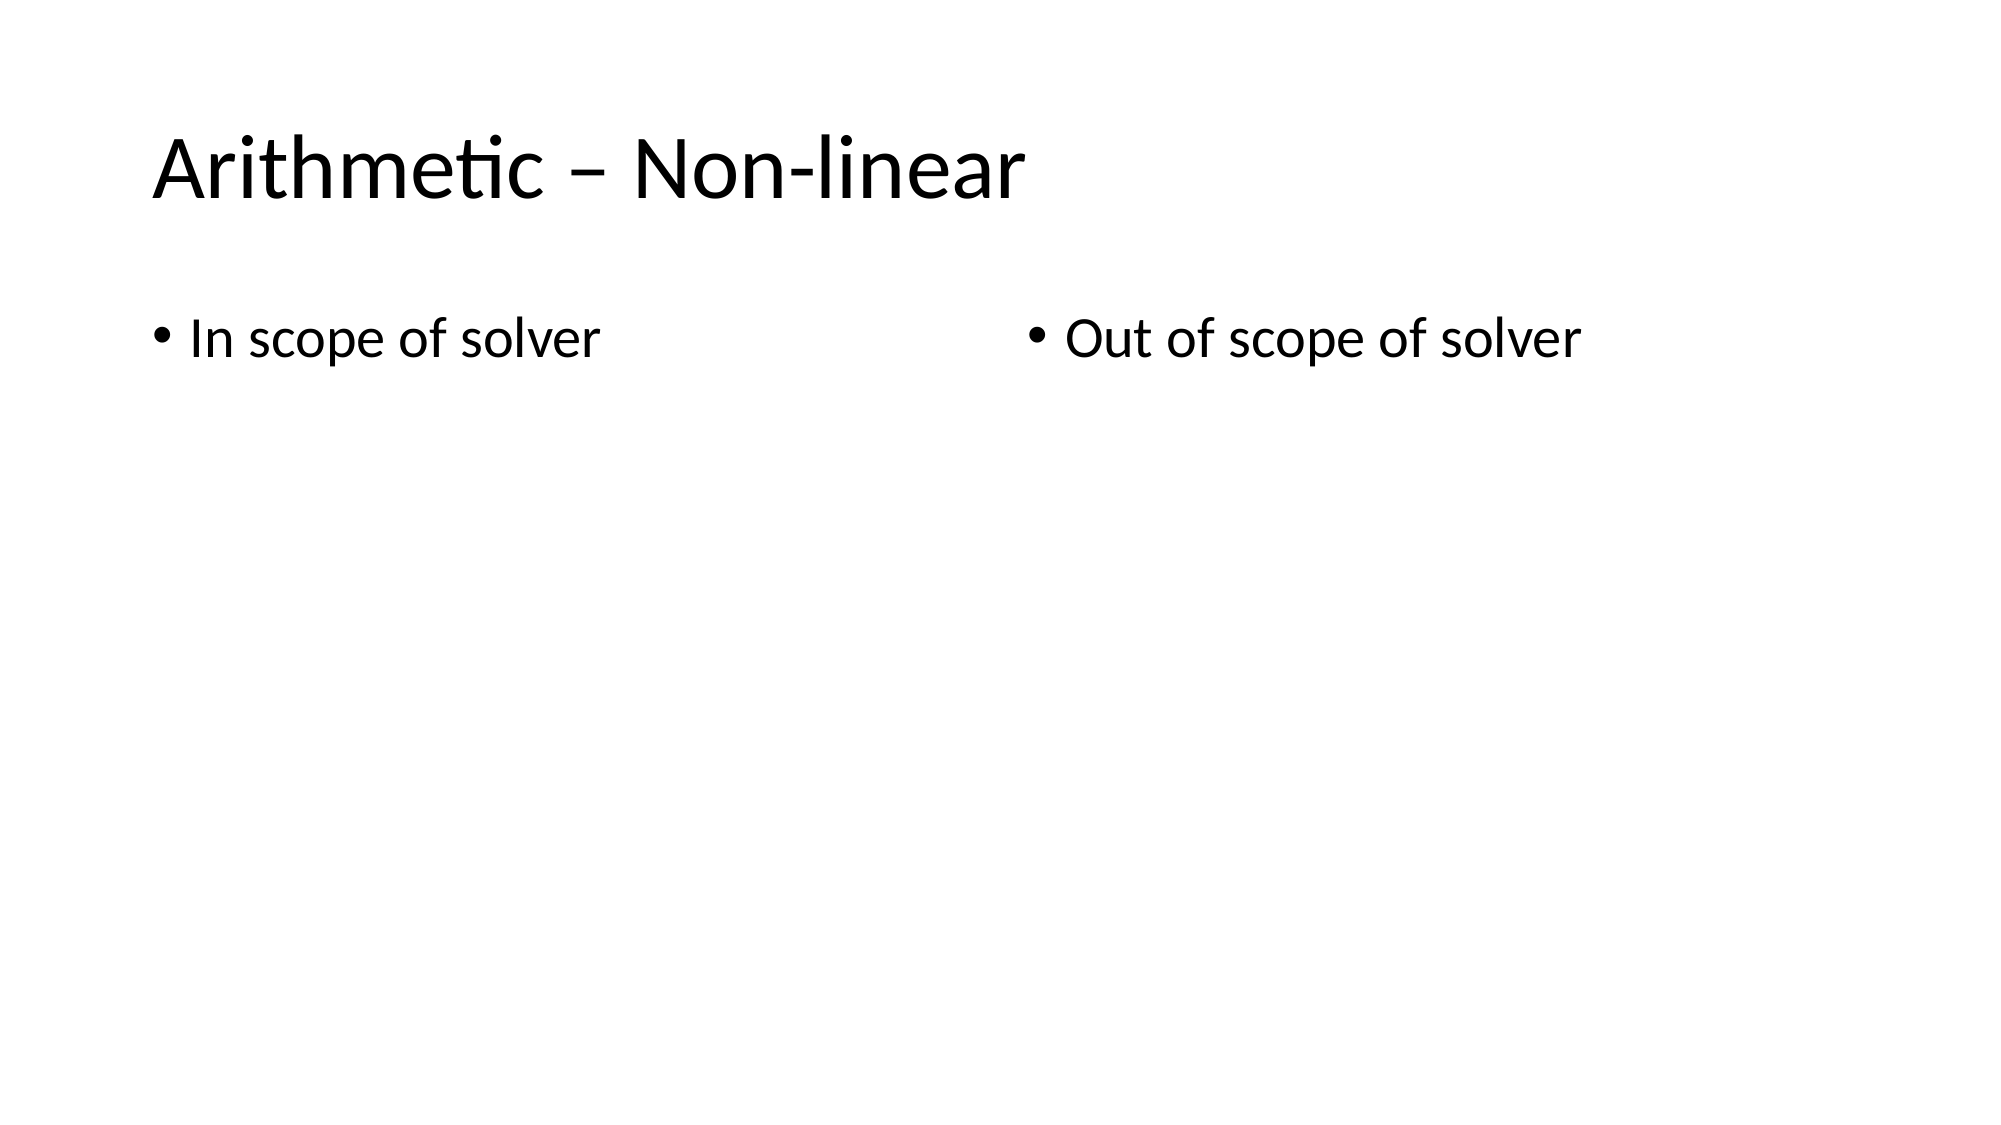

# Arithmetic – Non-linear
In scope of solver
Out of scope of solver